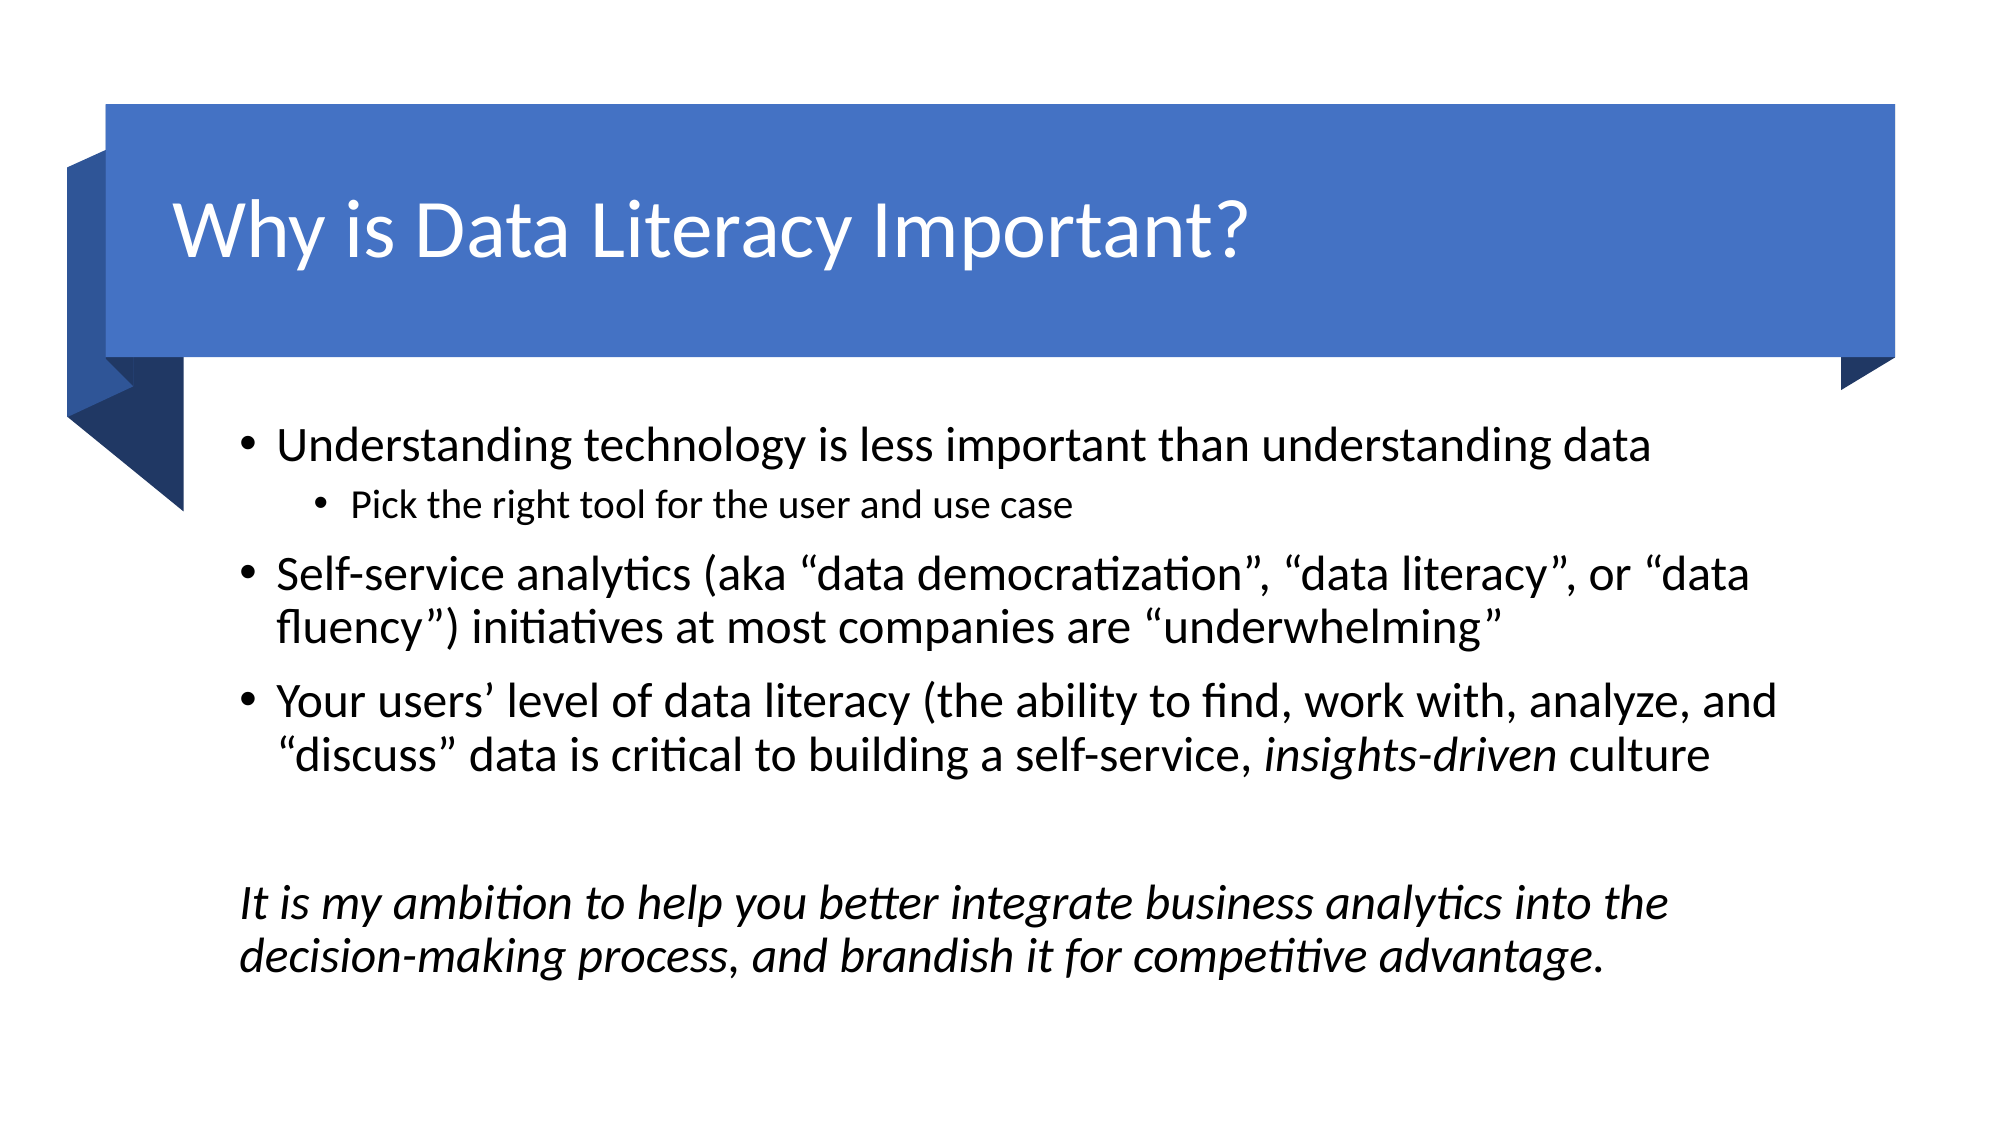

# Why is Data Literacy Important?

Understanding technology is less important than understanding data
Pick the right tool for the user and use case
Self-service analytics (aka “data democratization”, “data literacy”, or “data fluency”) initiatives at most companies are “underwhelming”
Your users’ level of data literacy (the ability to find, work with, analyze, and “discuss” data is critical to building a self-service, insights-driven culture

It is my ambition to help you better integrate business analytics into the decision-making process, and brandish it for competitive advantage.